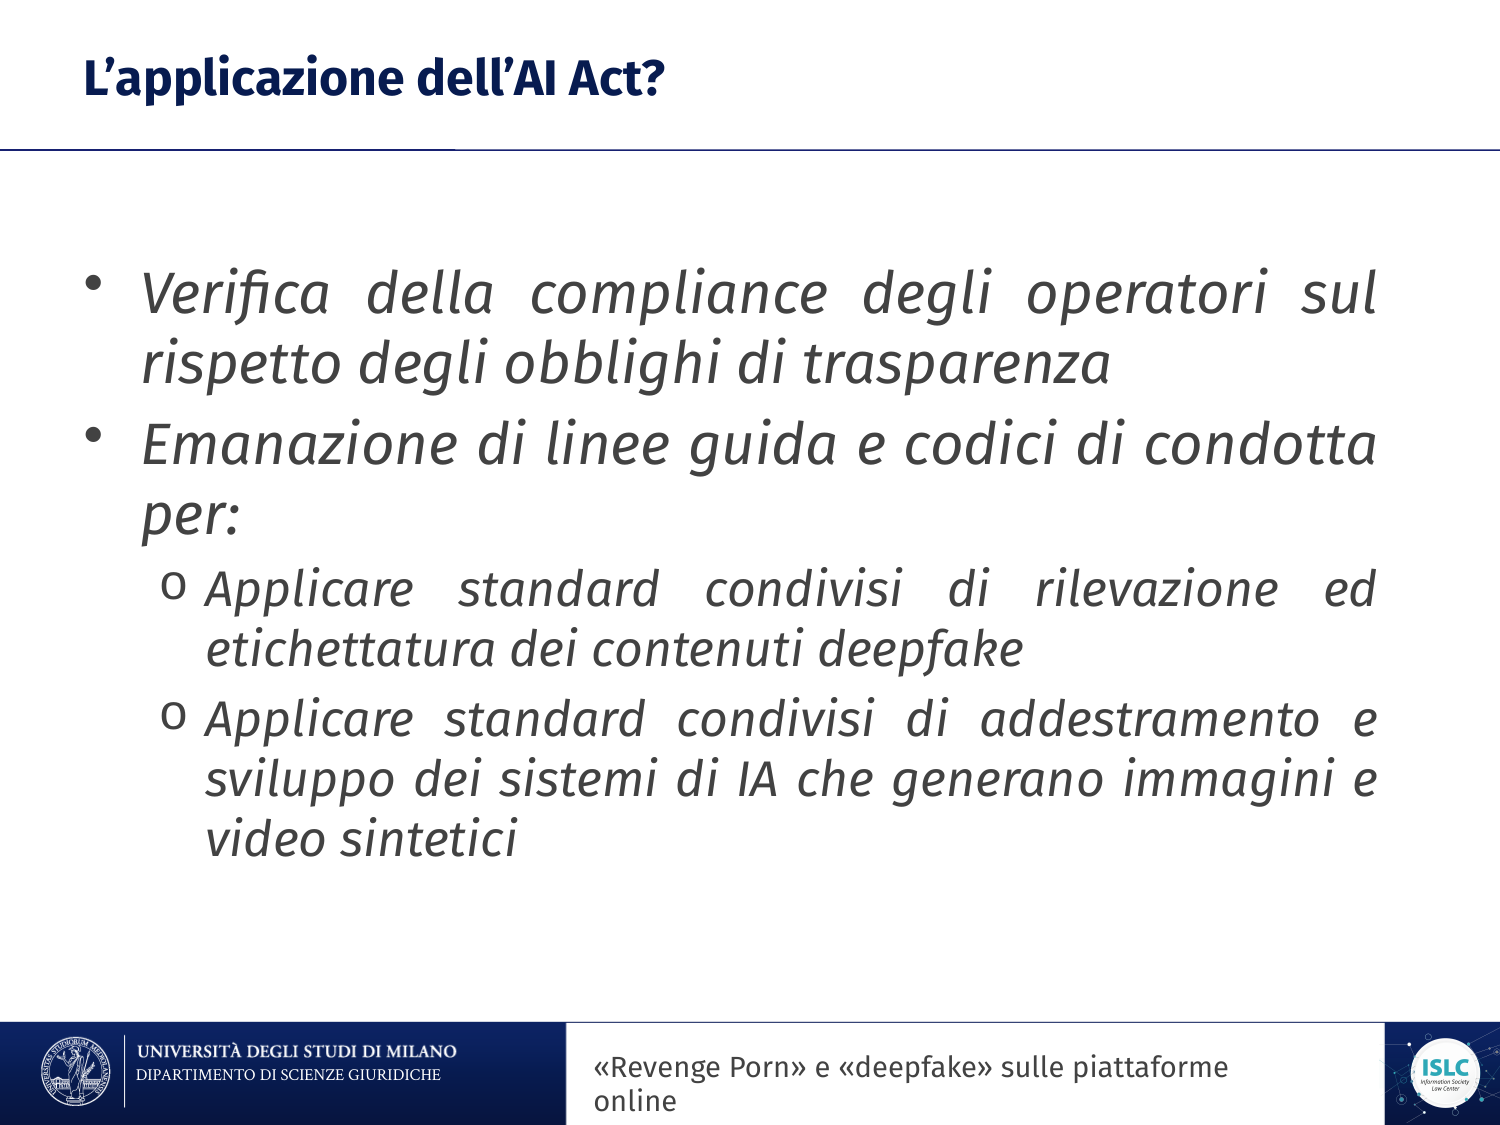

# L’applicazione dell’AI Act?

Verifica della compliance degli operatori sul rispetto degli obblighi di trasparenza
Emanazione di linee guida e codici di condotta per:
Applicare standard condivisi di rilevazione ed etichettatura dei contenuti deepfake
Applicare standard condivisi di addestramento e sviluppo dei sistemi di IA che generano immagini e video sintetici

«Revenge Porn» sulle piattaforme online
«Revenge Porn» sulle piattaforme online
«Revenge Porn» e «deepfake» sulle piattaforme online
DIPARTIMENTO DI SCIENZE GIURIDICHE